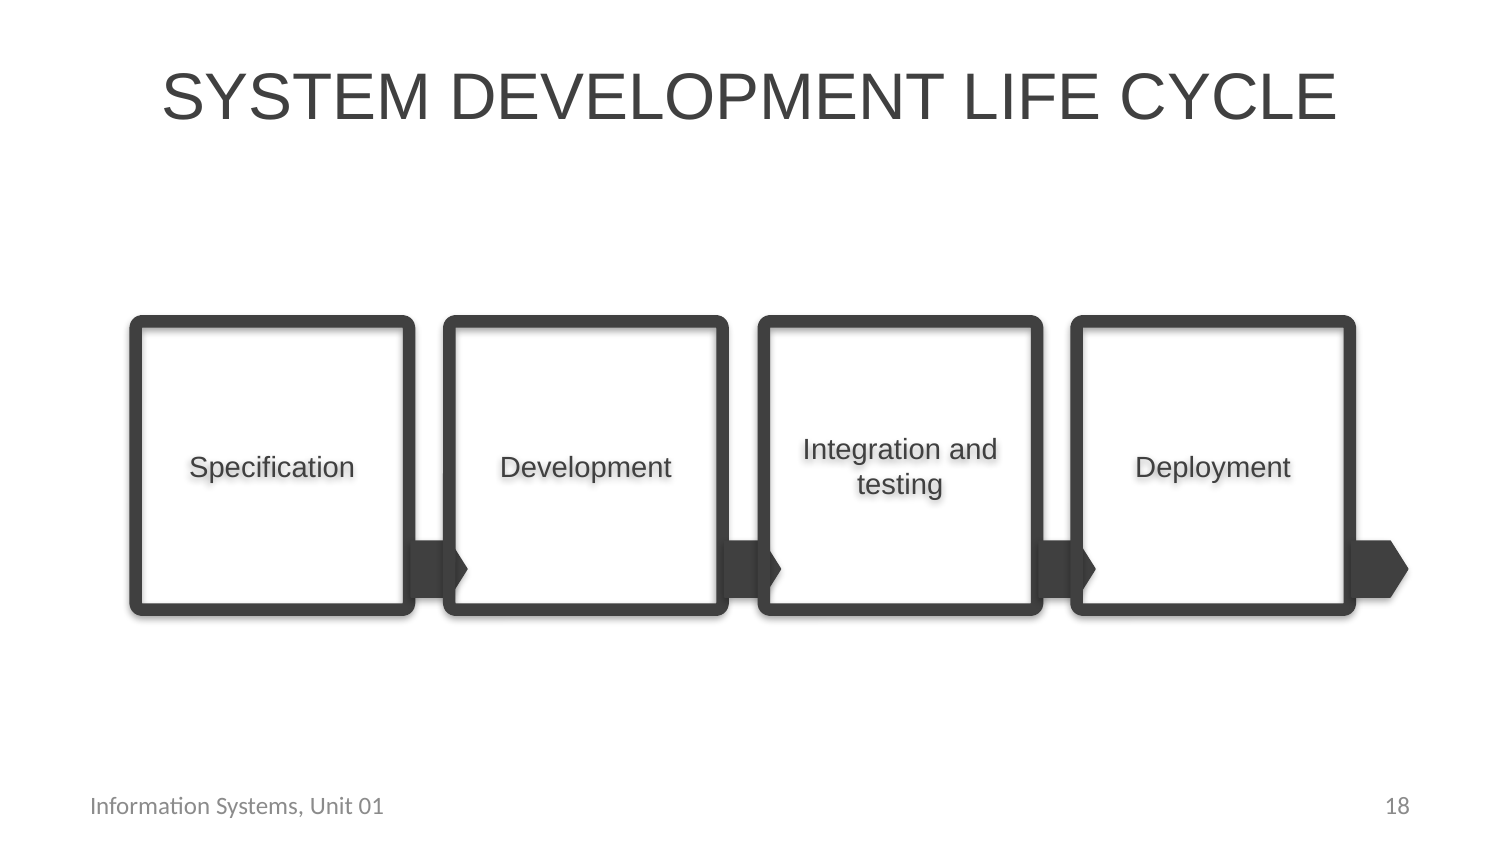

# System development Life cycle
Specification
Development
Integration and testing
Deployment

Information Systems, Unit 01
18